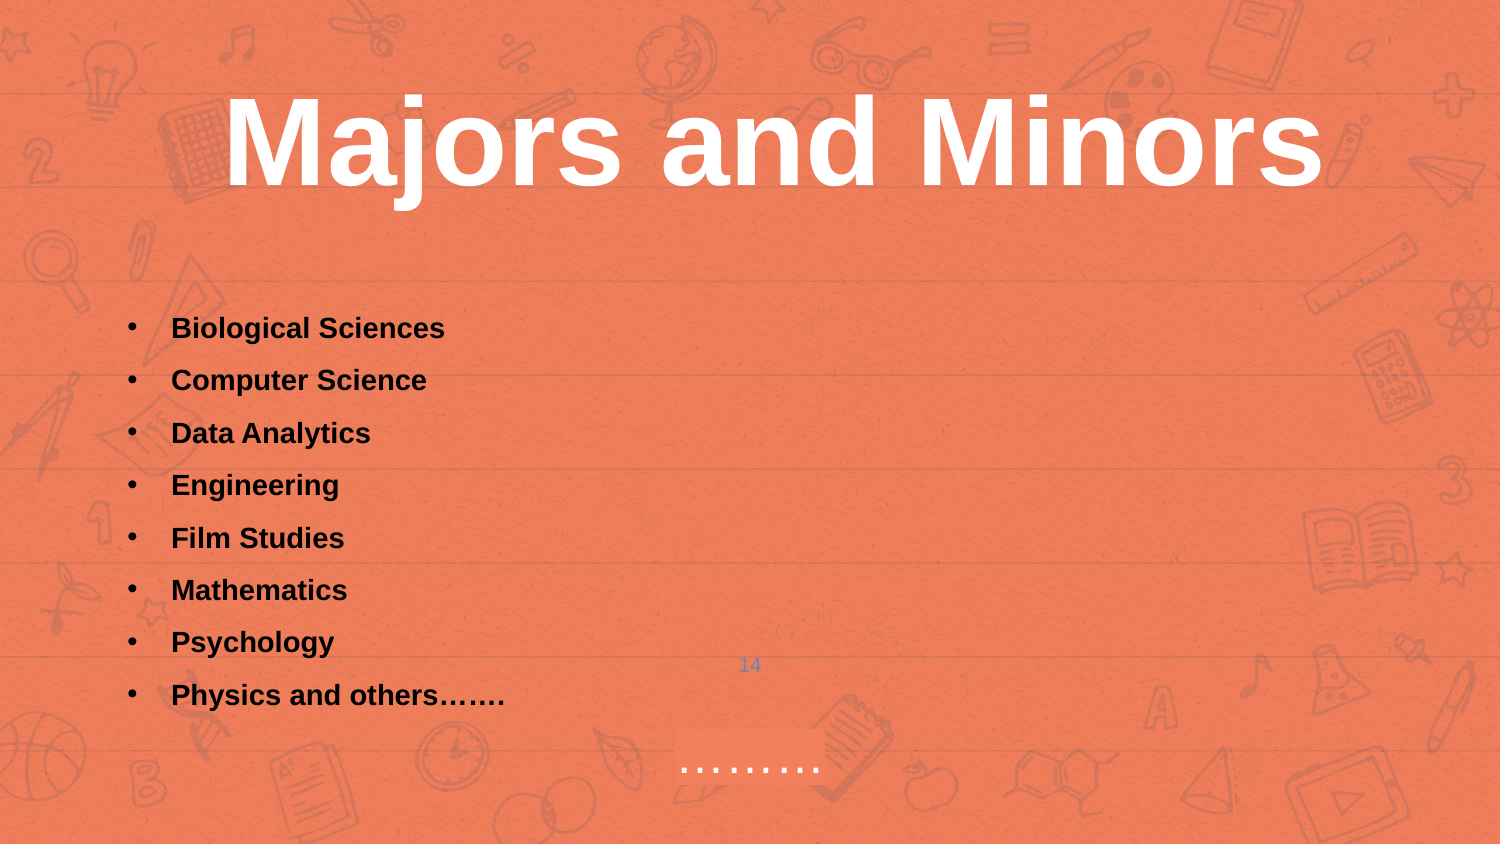

Majors and Minors
 Biological Sciences
 Computer Science
 Data Analytics
 Engineering
 Film Studies
 Mathematics
 Psychology
 Physics and others…….
14
………